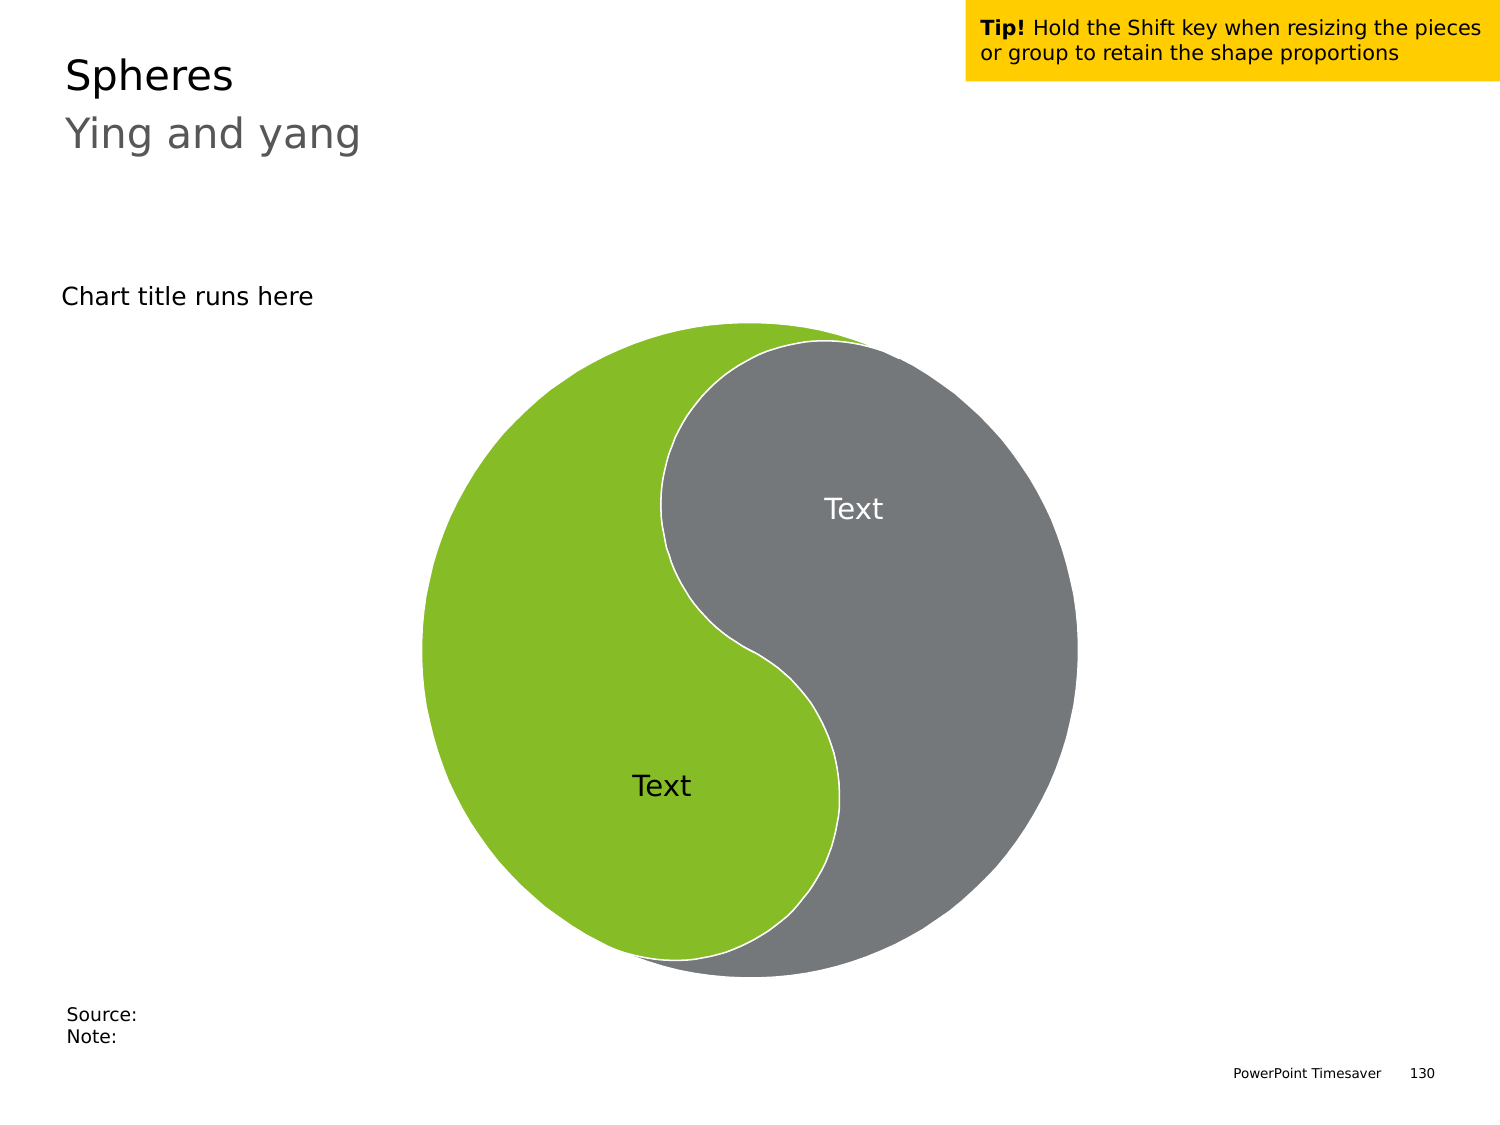

Tip! Hold the Shift key when resizing the pieces or group to retain the shape proportions
# Spheres
Ying and yang
Chart title runs here

Text
Text
Source:
Note: